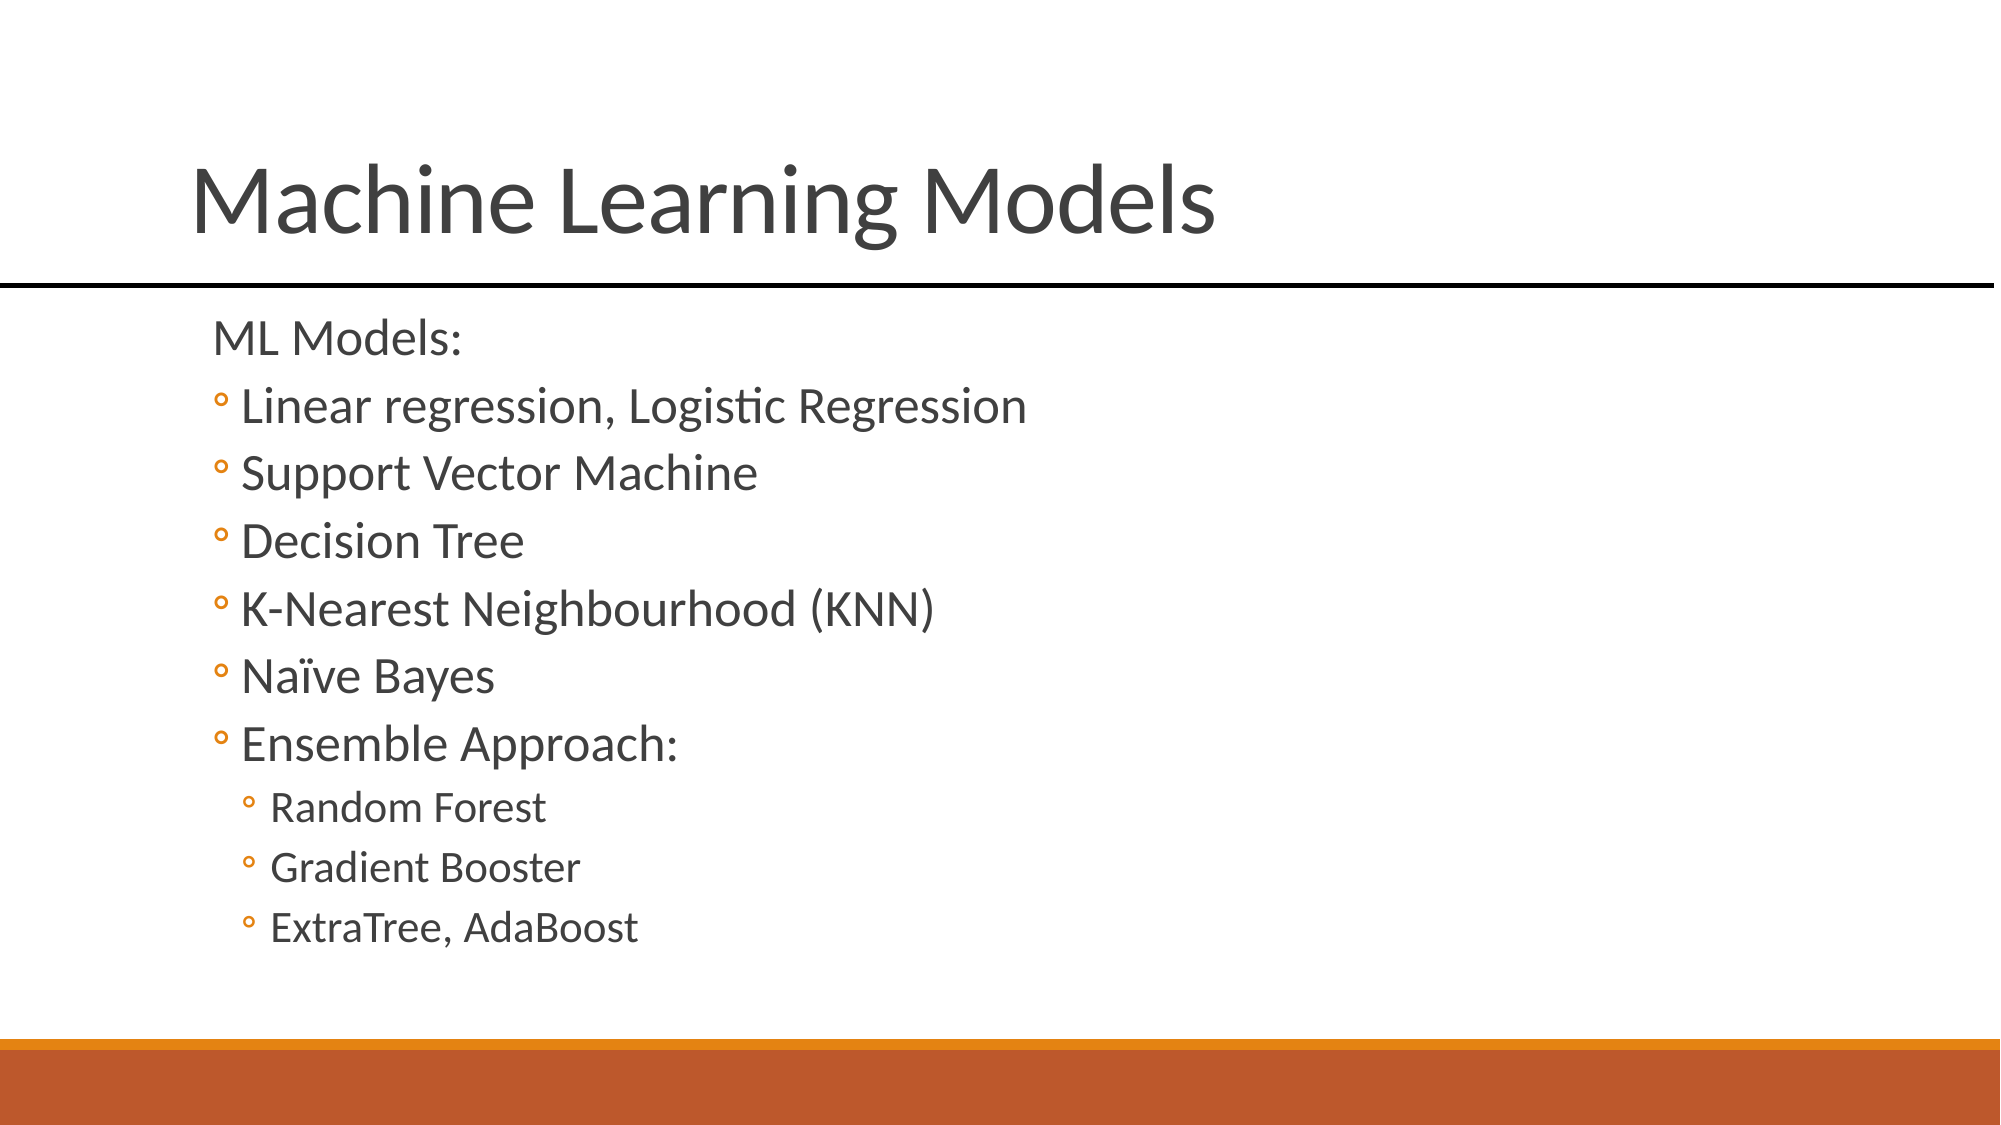

# Machine Learning Models
ML Models:
Linear regression, Logistic Regression
Support Vector Machine
Decision Tree
K-Nearest Neighbourhood (KNN)
Naïve Bayes
Ensemble Approach:
Random Forest
Gradient Booster
ExtraTree, AdaBoost